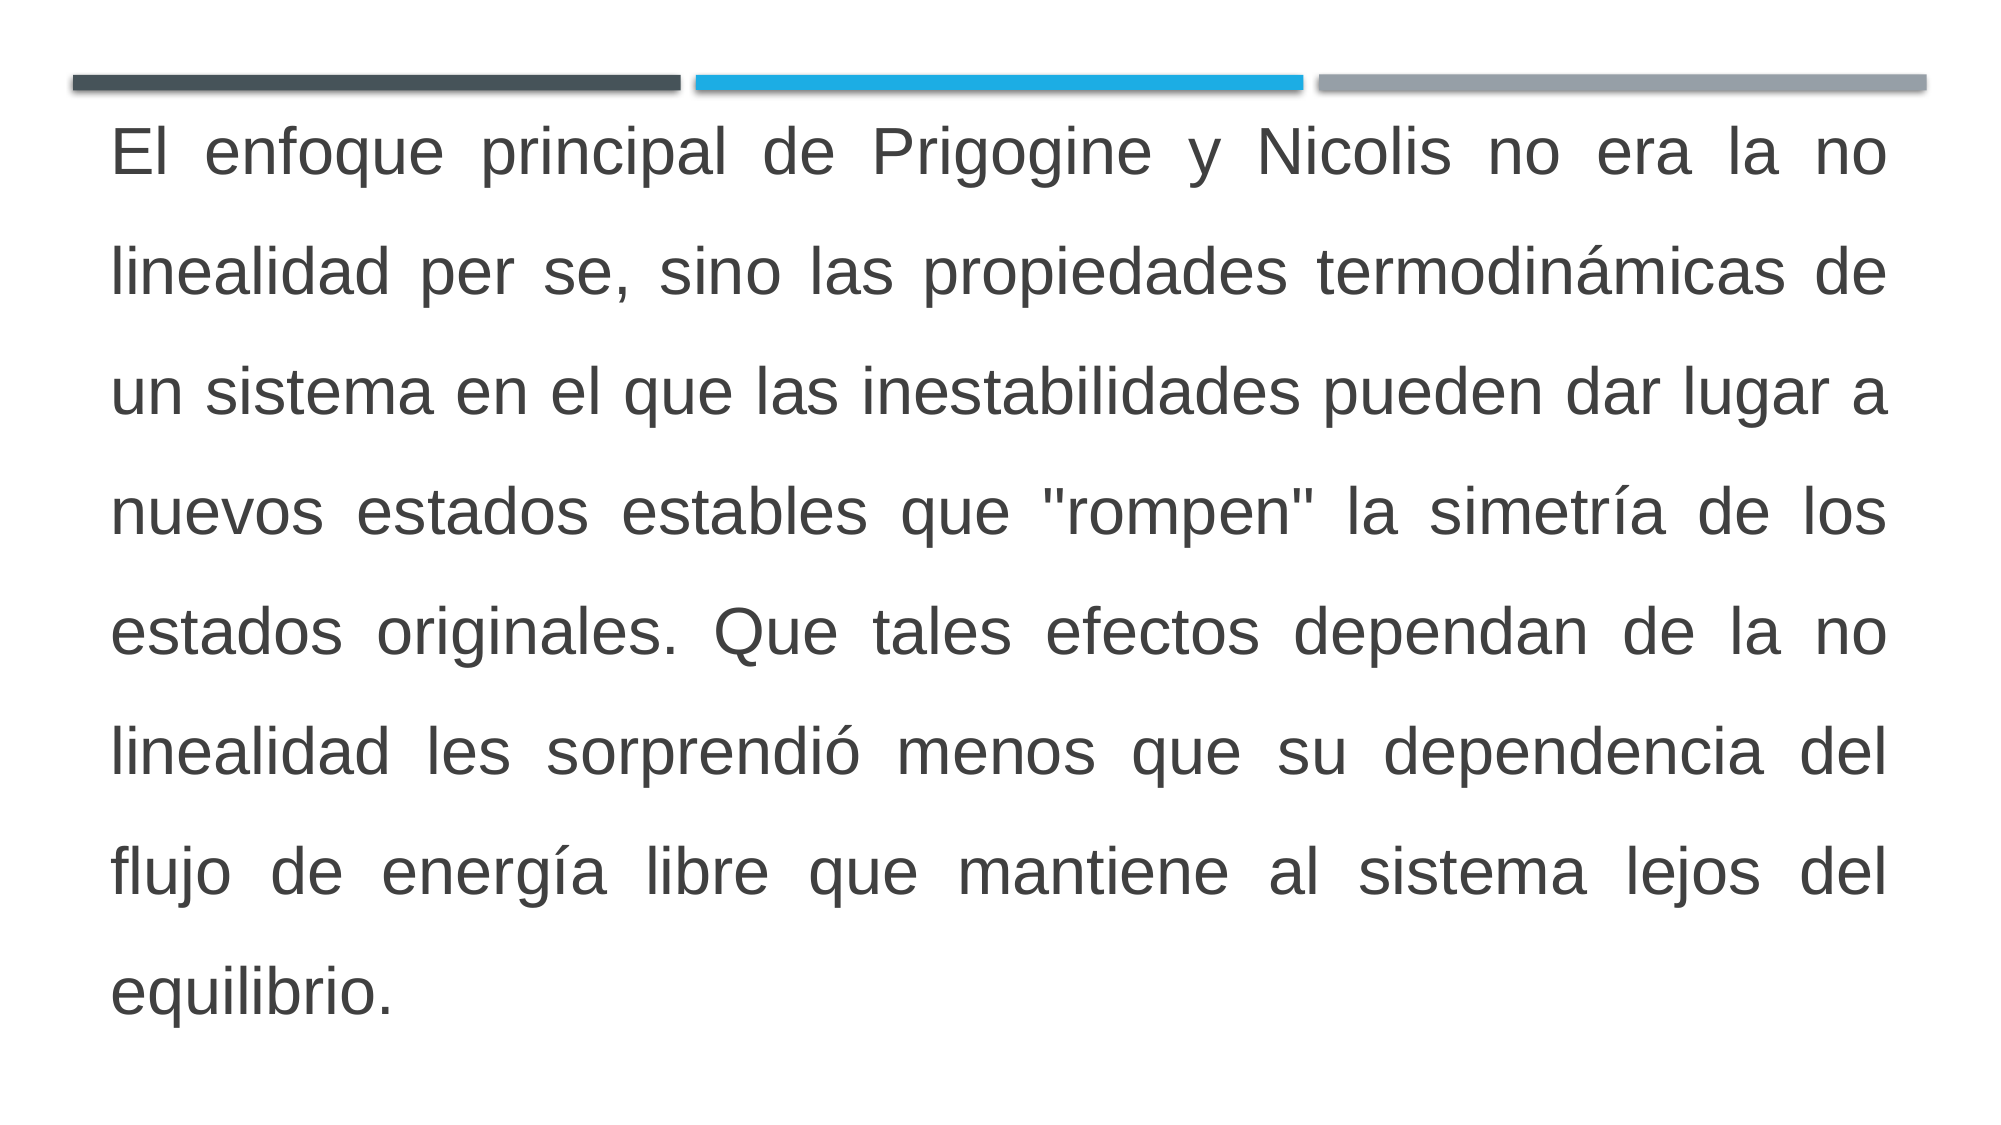

El enfoque principal de Prigogine y Nicolis no era la no linealidad per se, sino las propiedades termodinámicas de un sistema en el que las inestabilidades pueden dar lugar a nuevos estados estables que "rompen" la simetría de los estados originales. Que tales efectos dependan de la no linealidad les sorprendió menos que su dependencia del flujo de energía libre que mantiene al sistema lejos del equilibrio.